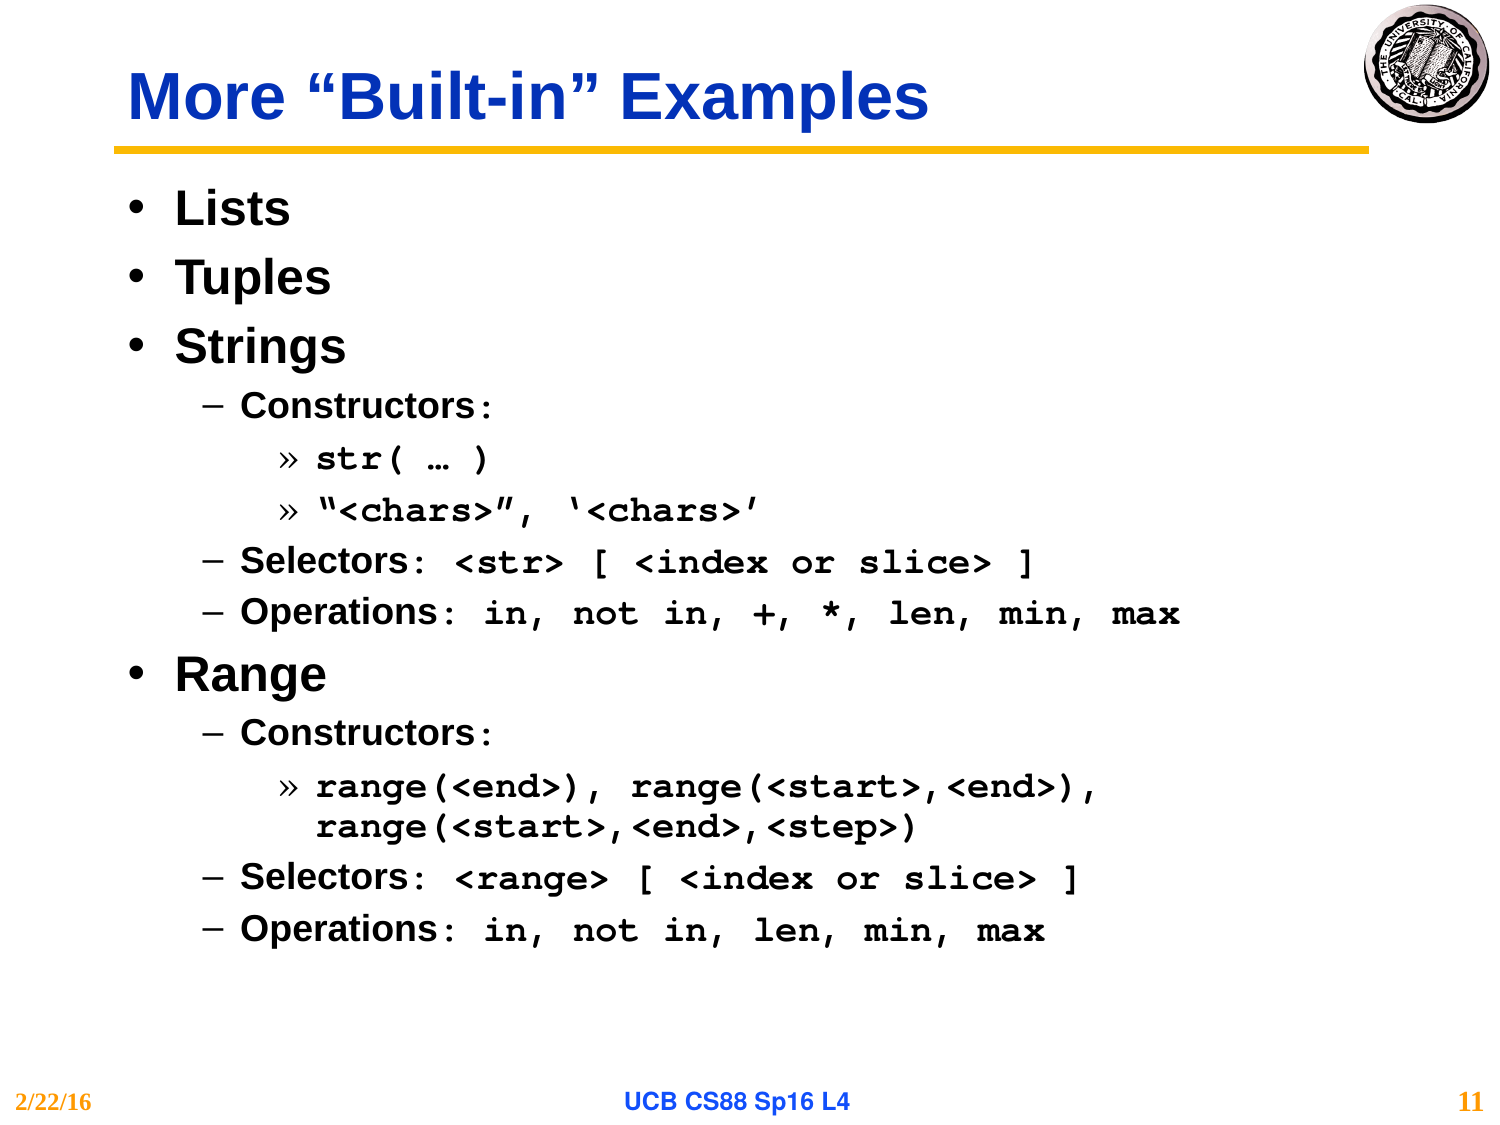

# More “Built-in” Examples
Lists
Tuples
Strings
Constructors:
str( … )
“<chars>”, ‘<chars>’
Selectors: <str> [ <index or slice> ]
Operations: in, not in, +, *, len, min, max
Range
Constructors:
range(<end>), range(<start>,<end>), range(<start>,<end>,<step>)
Selectors: <range> [ <index or slice> ]
Operations: in, not in, len, min, max

2/22/16
UCB CS88 Sp16 L4
11